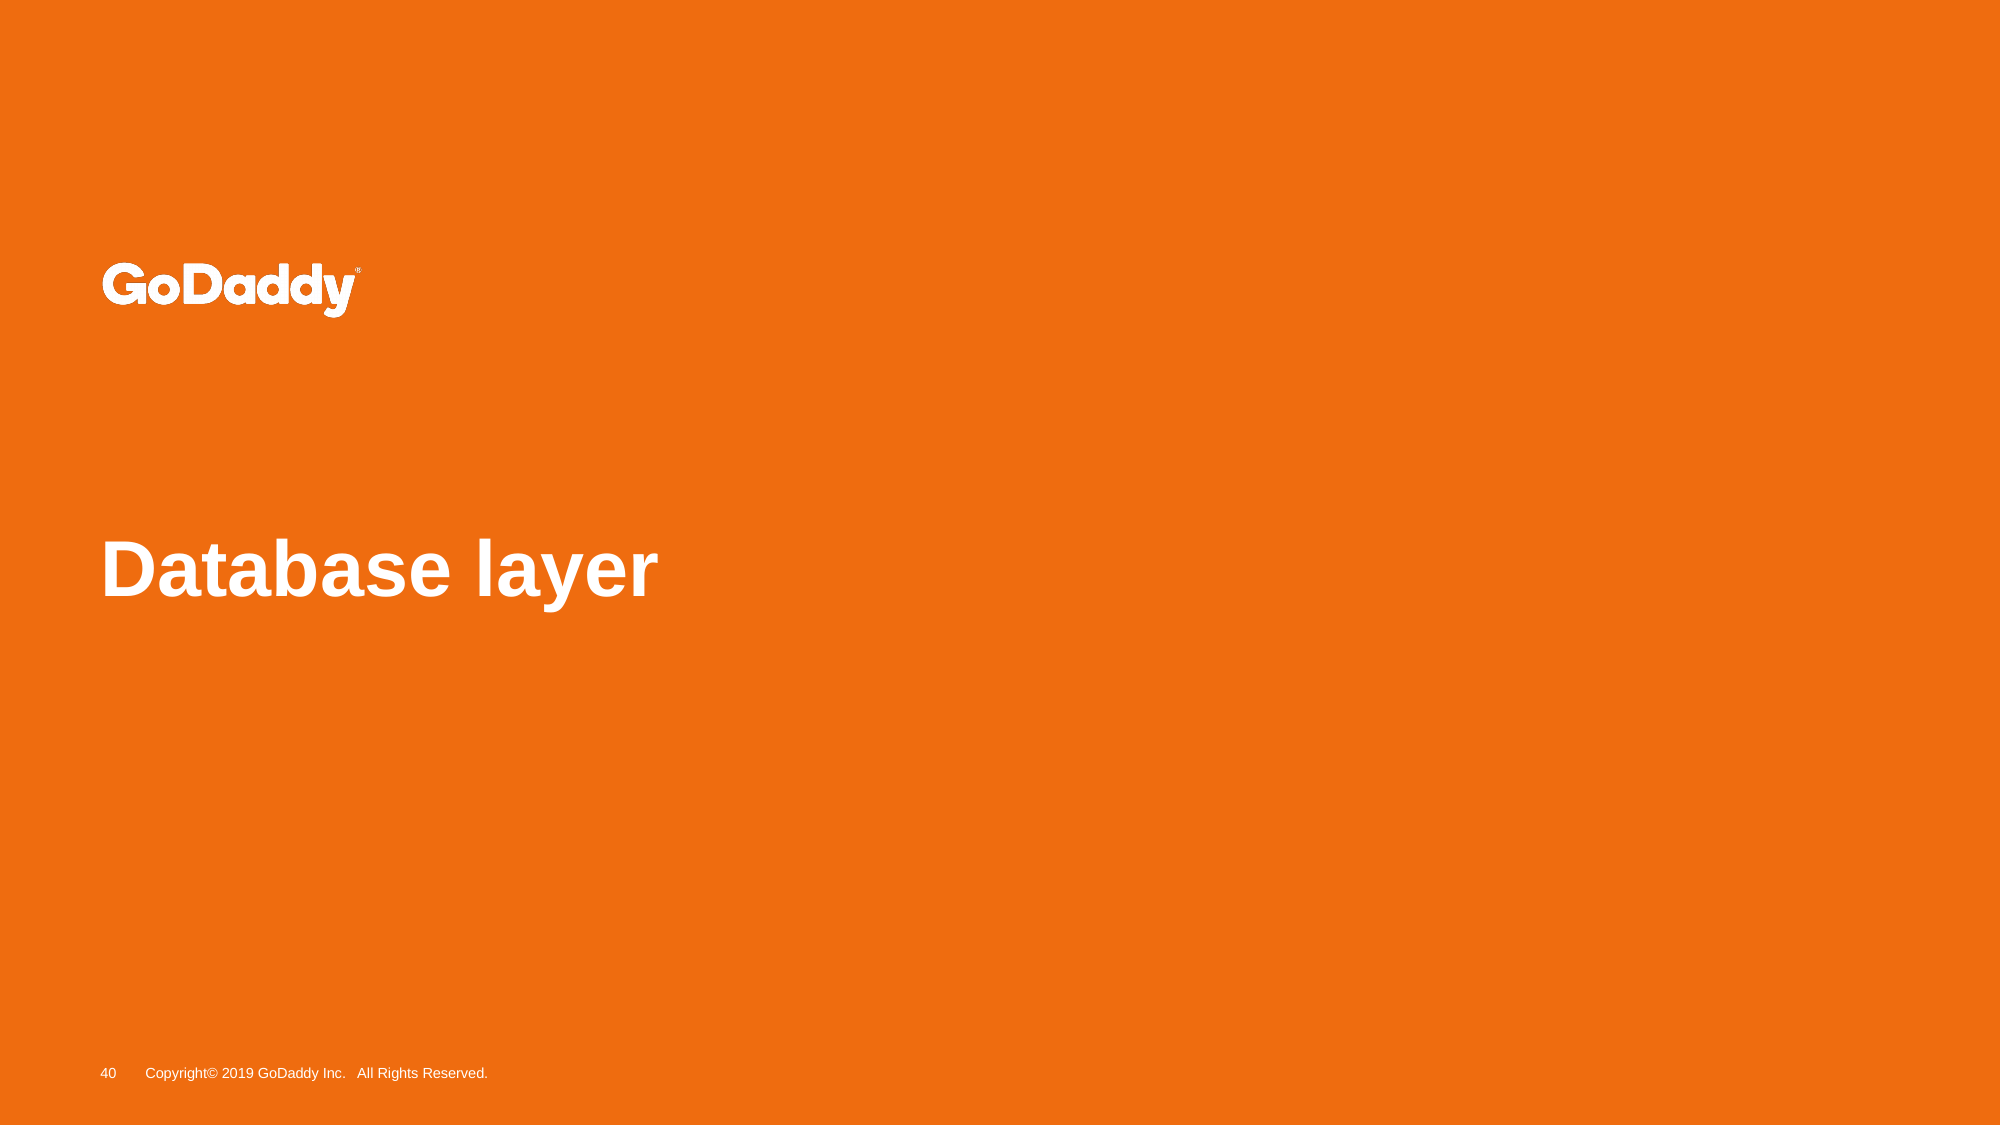

# Database layer

40
Copyright© 2019 GoDaddy Inc.   All Rights Reserved.